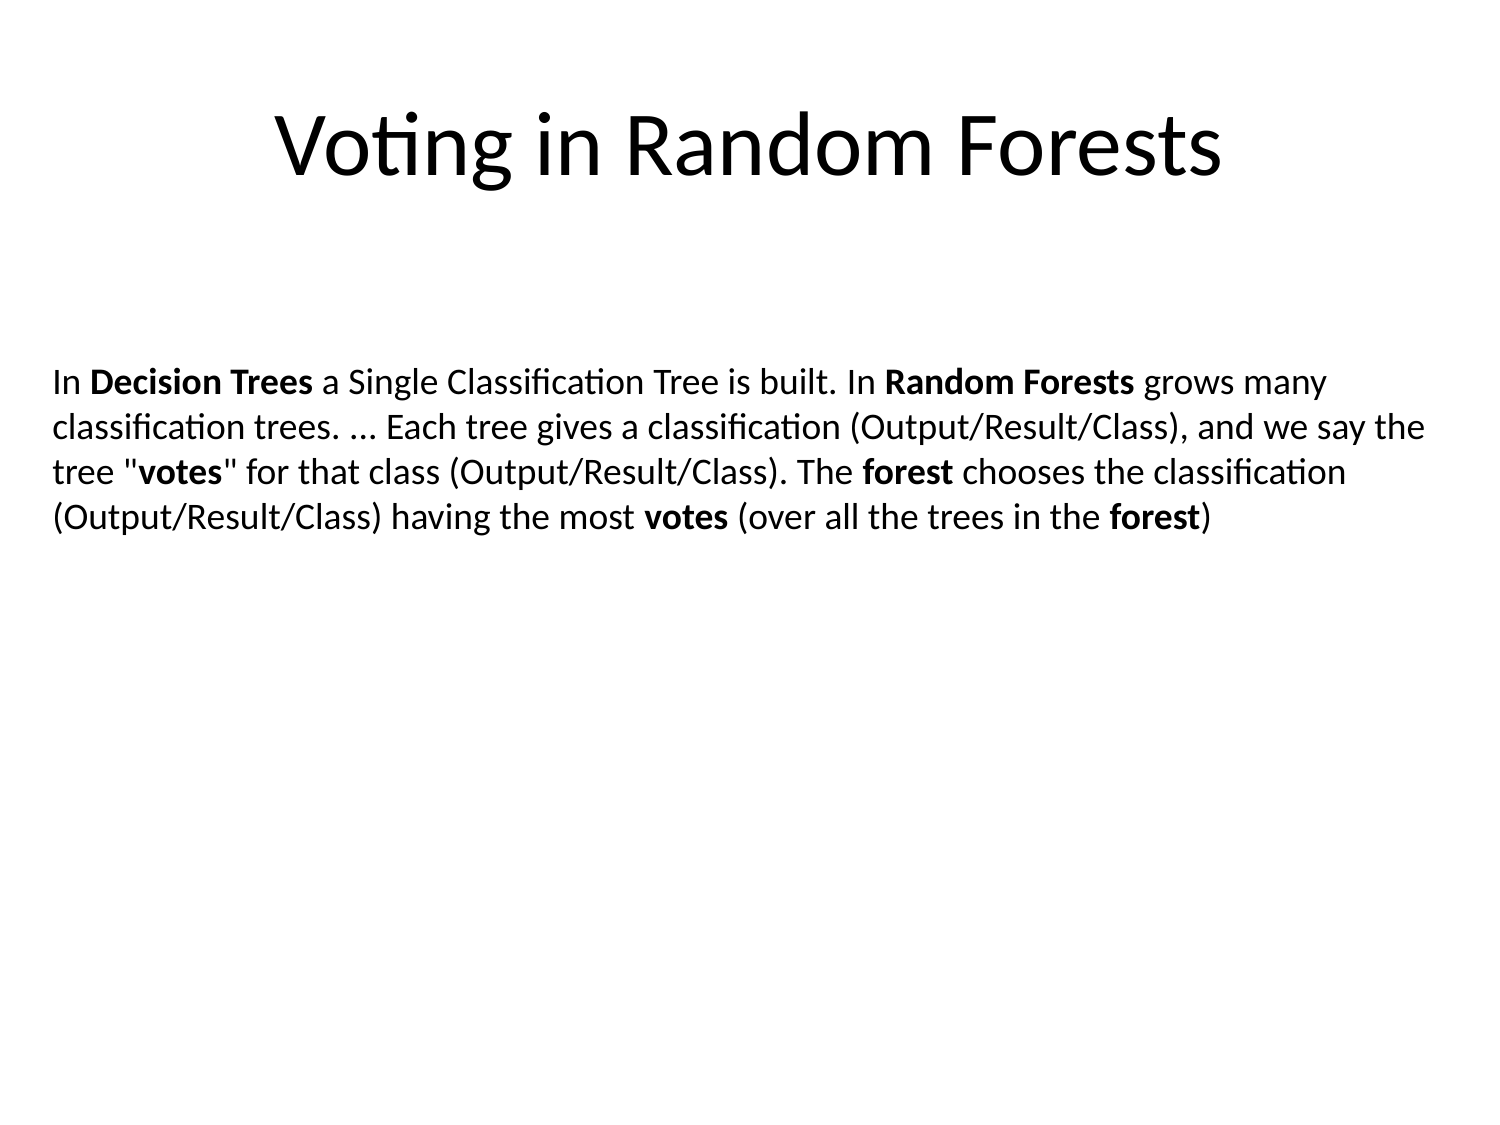

# Voting in Random Forests
In Decision Trees a Single Classification Tree is built. In Random Forests grows many classification trees. ... Each tree gives a classification (Output/Result/Class), and we say the tree "votes" for that class (Output/Result/Class). The forest chooses the classification (Output/Result/Class) having the most votes (over all the trees in the forest)